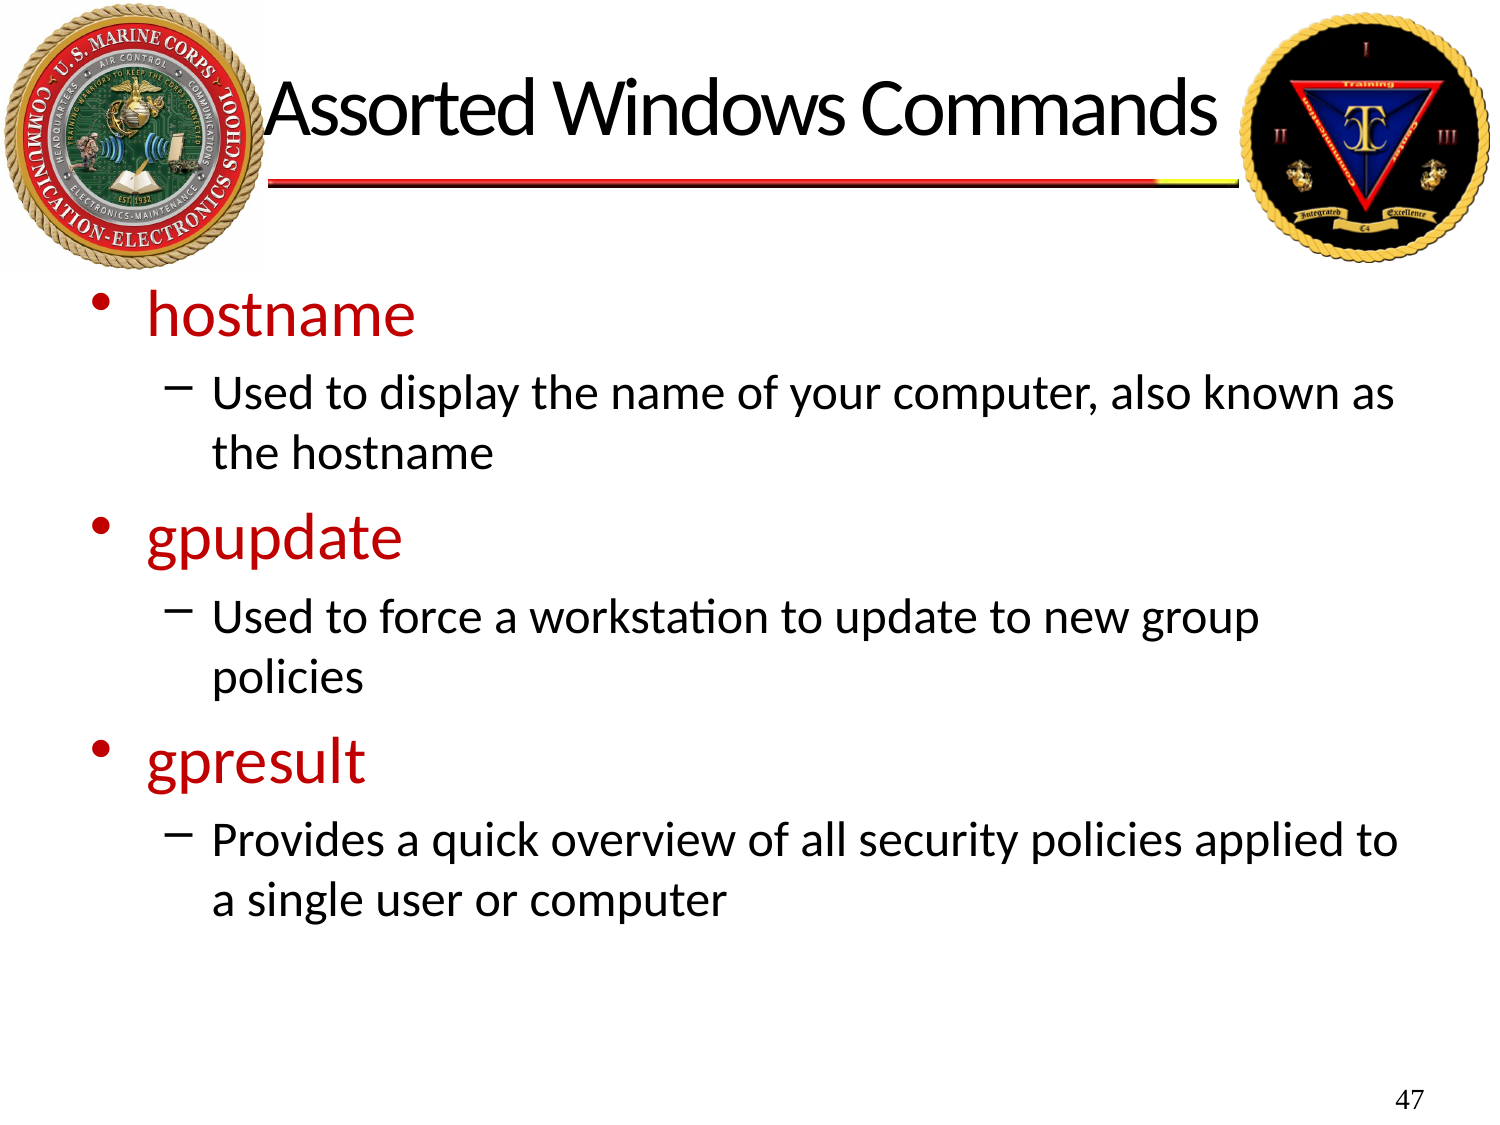

# Assorted Windows Commands
hostname
Used to display the name of your computer, also known as the hostname
gpupdate
Used to force a workstation to update to new group policies
gpresult
Provides a quick overview of all security policies applied to a single user or computer